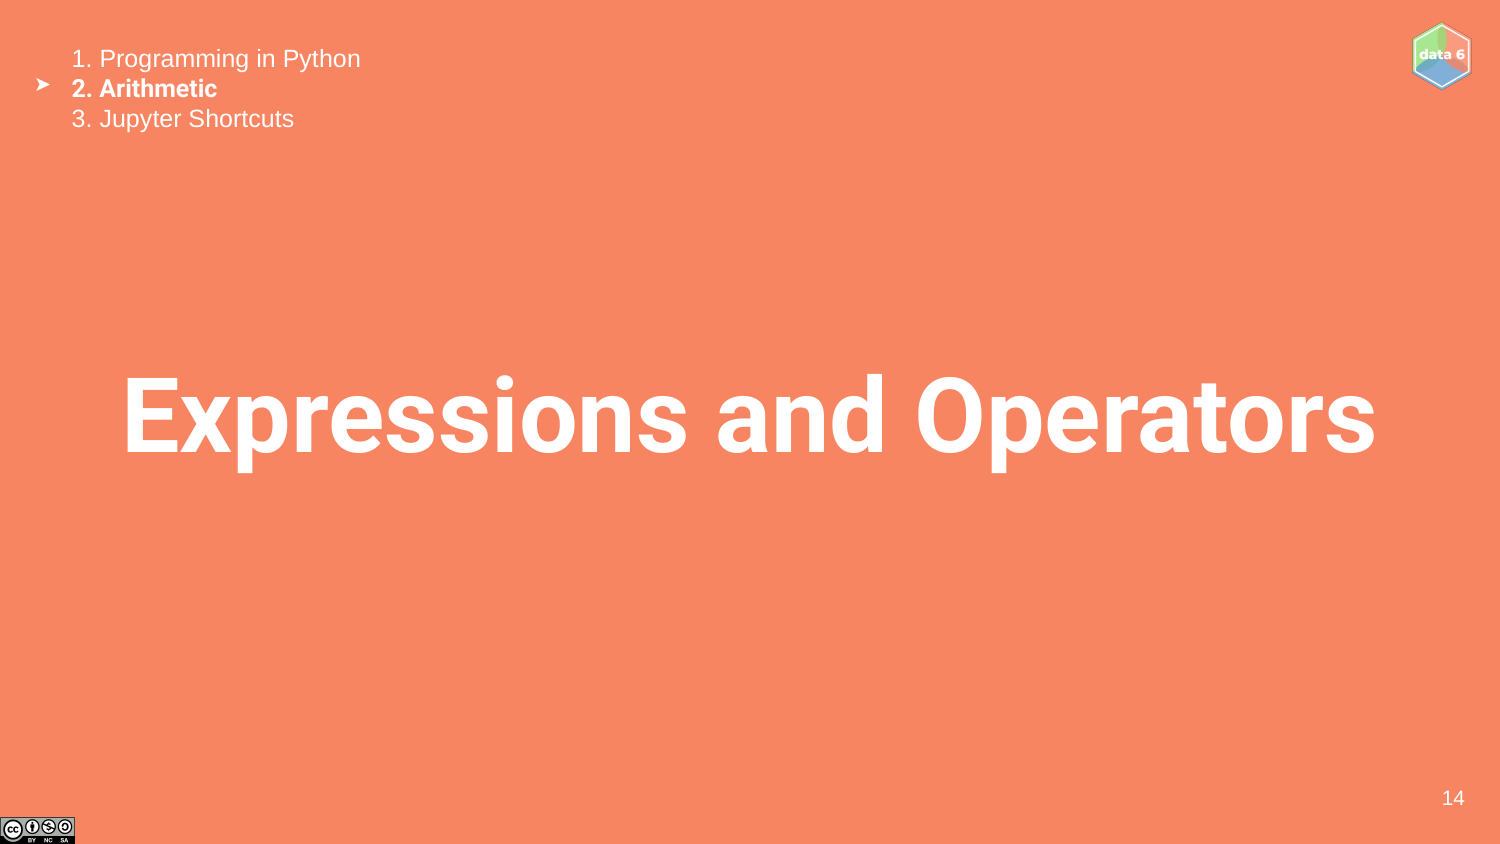

1. Programming in Python
2. Arithmetic
3. Jupyter Shortcuts
➤
# Expressions and Operators
14